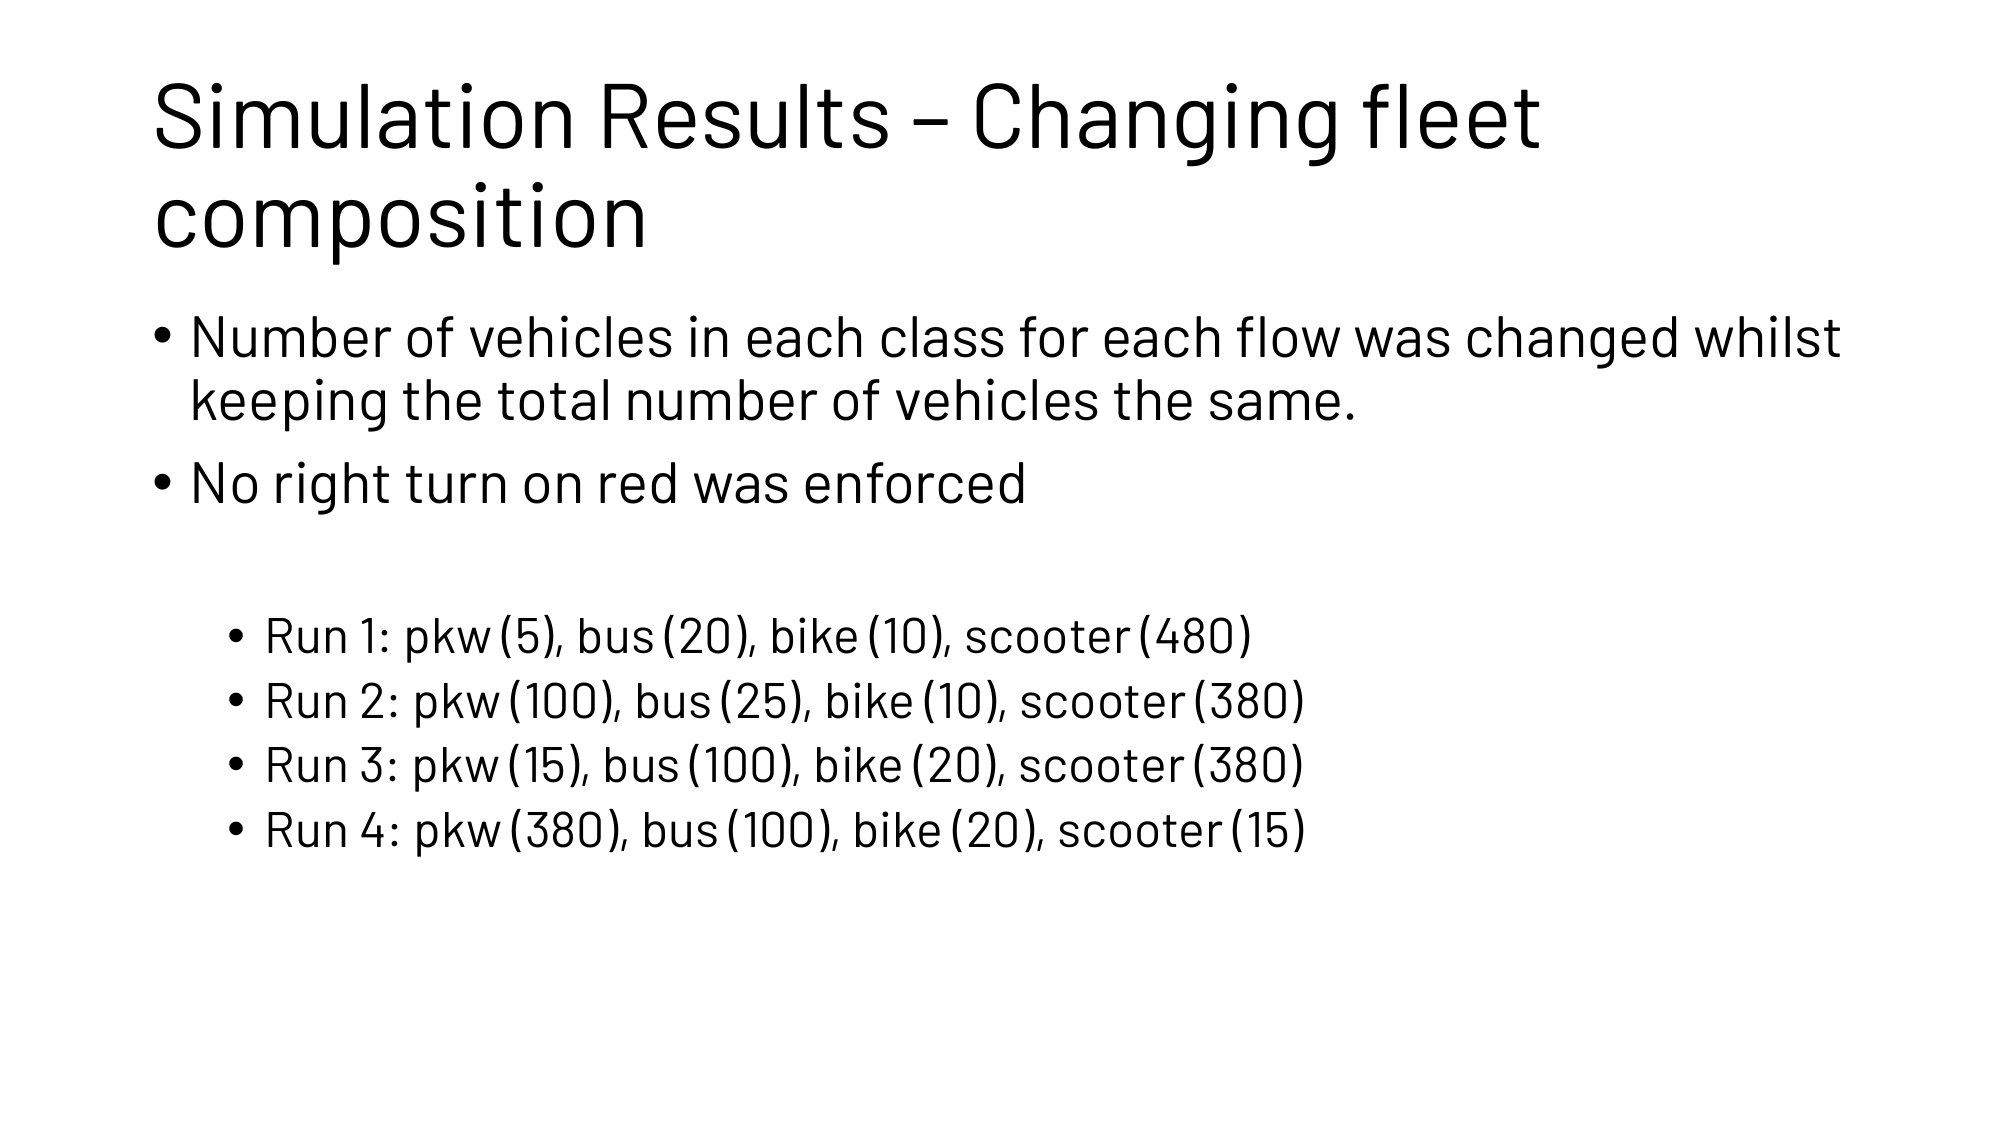

# Simulation Results – Changing fleet composition
Number of vehicles in each class for each flow was changed whilst keeping the total number of vehicles the same.
No right turn on red was enforced

Run 1: pkw (5), bus (20), bike (10), scooter (480)
Run 2: pkw (100), bus (25), bike (10), scooter (380)
Run 3: pkw (15), bus (100), bike (20), scooter (380)
Run 4: pkw (380), bus (100), bike (20), scooter (15)